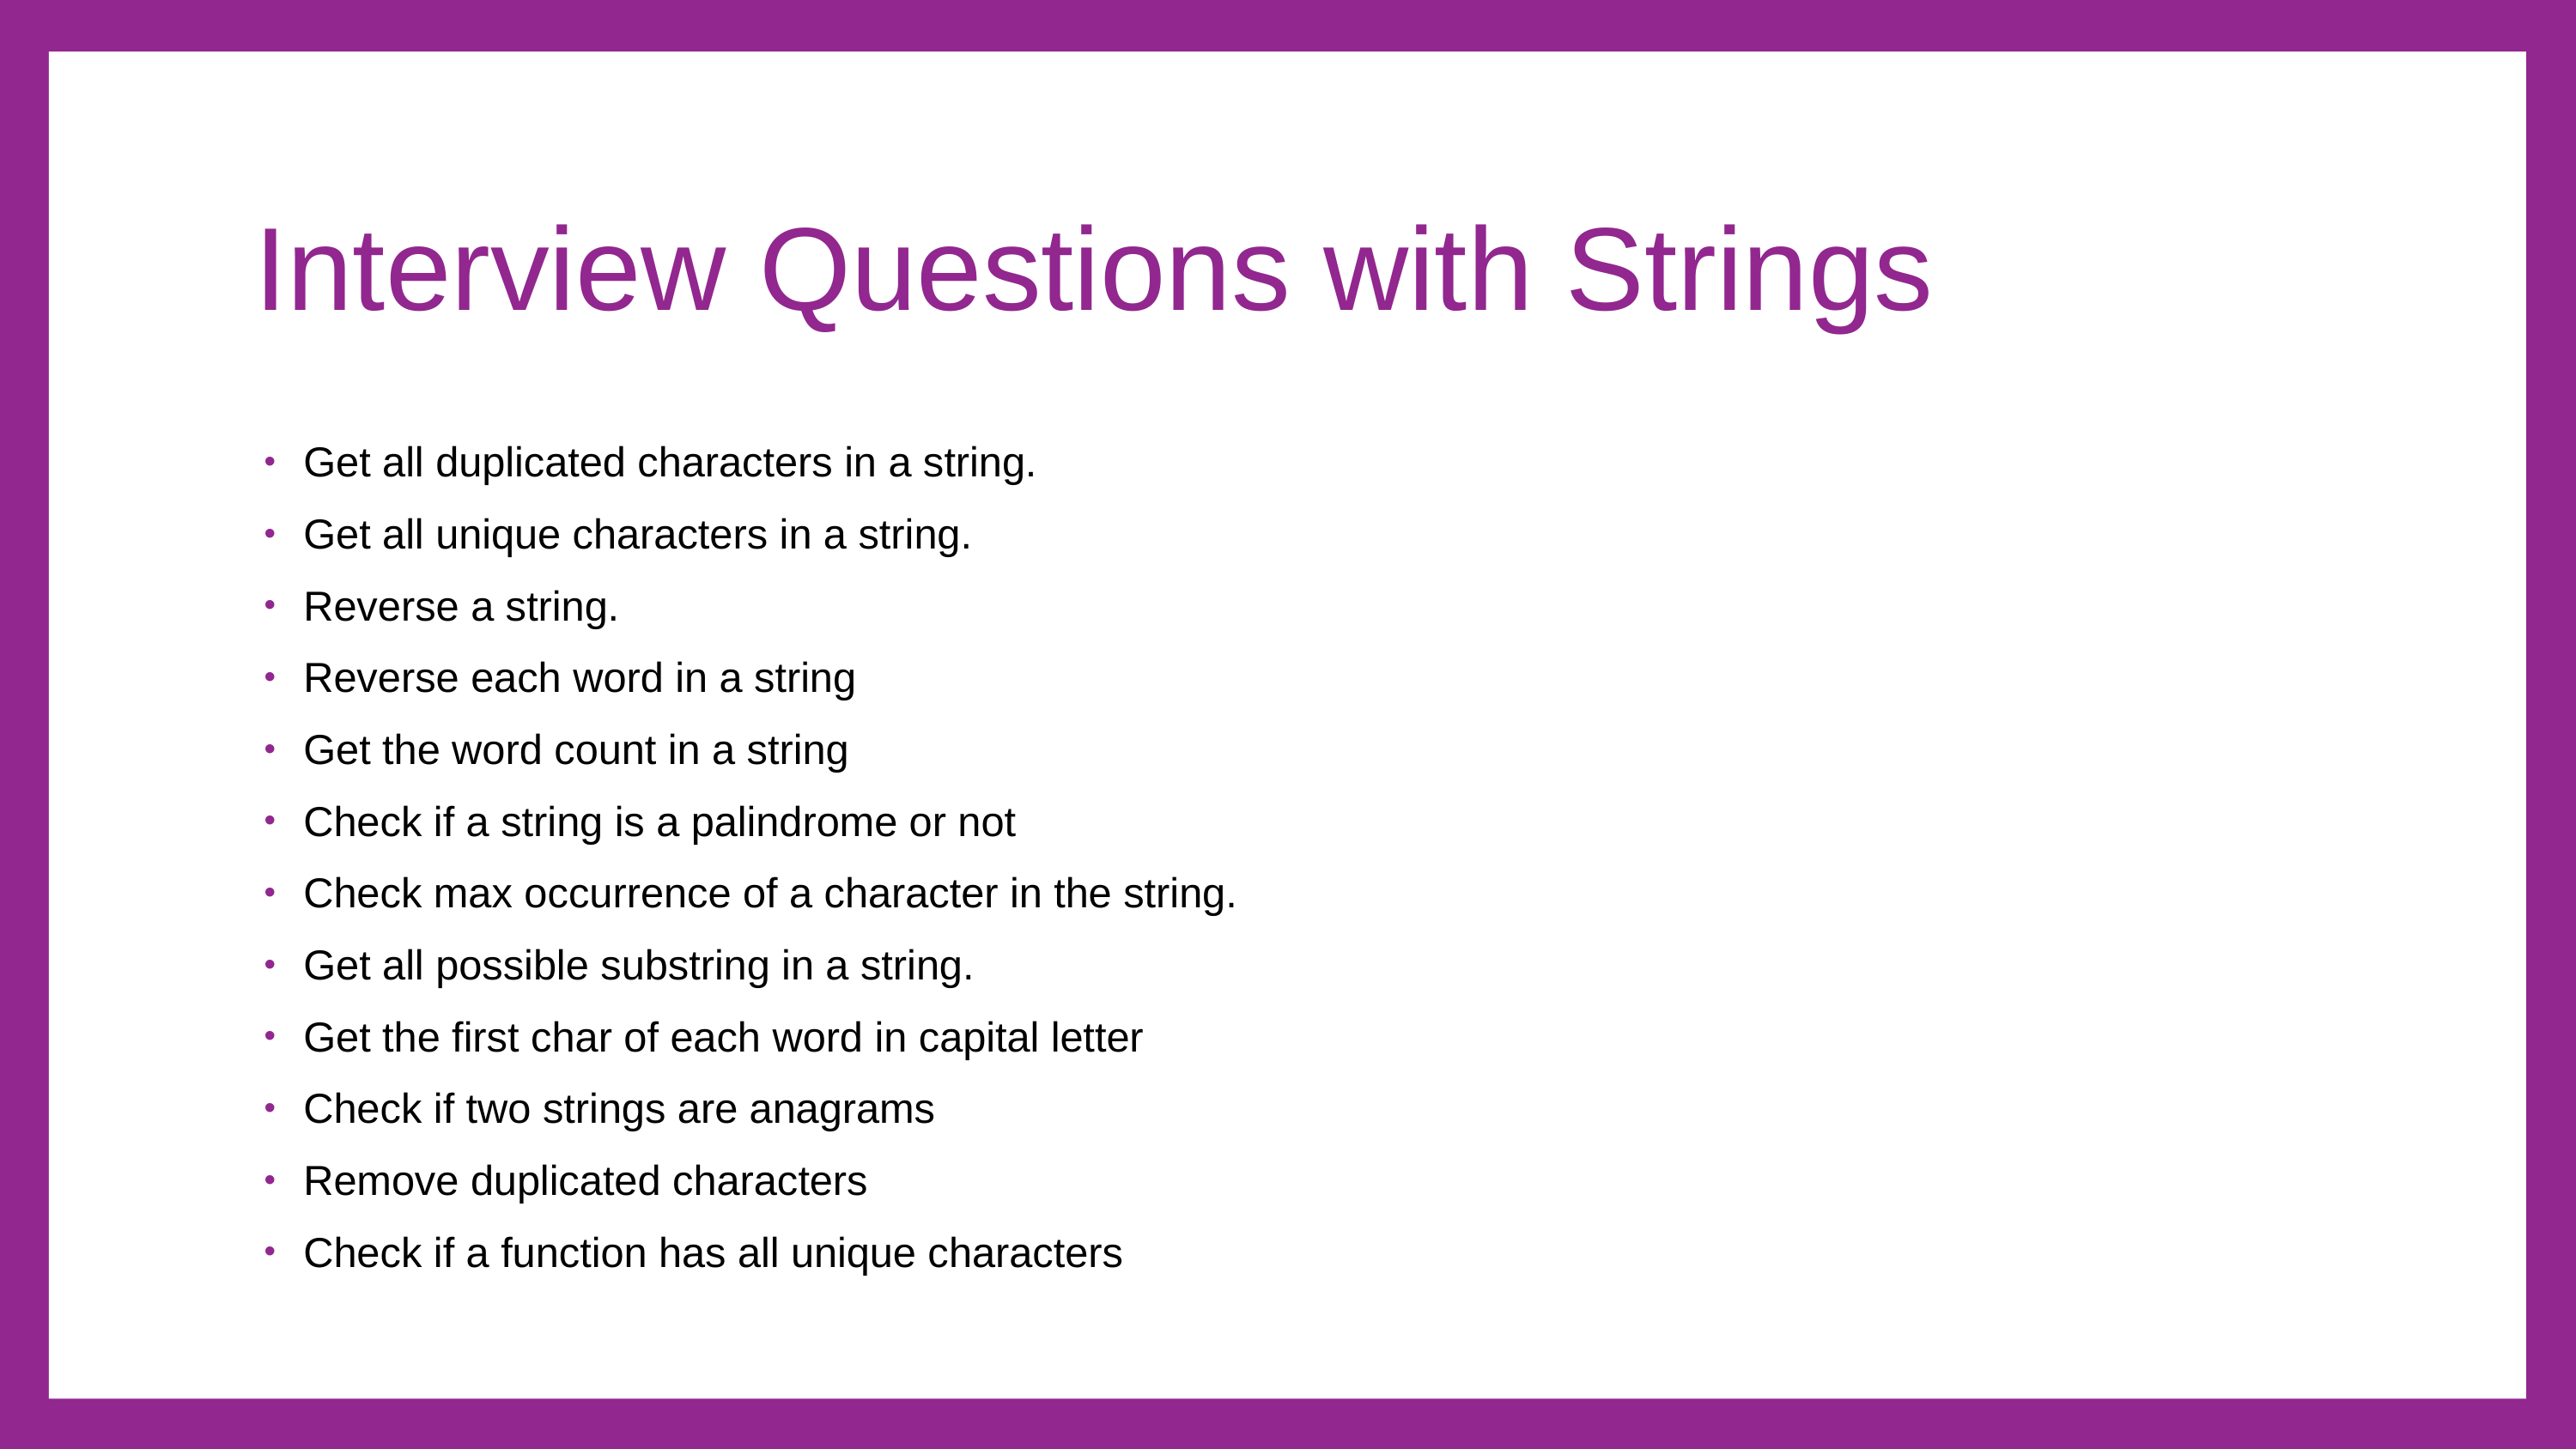

# Interview Questions with Strings
Get all duplicated characters in a string.
Get all unique characters in a string.
Reverse a string.
Reverse each word in a string
Get the word count in a string
Check if a string is a palindrome or not
Check max occurrence of a character in the string.
Get all possible substring in a string.
Get the first char of each word in capital letter
Check if two strings are anagrams
Remove duplicated characters
Check if a function has all unique characters